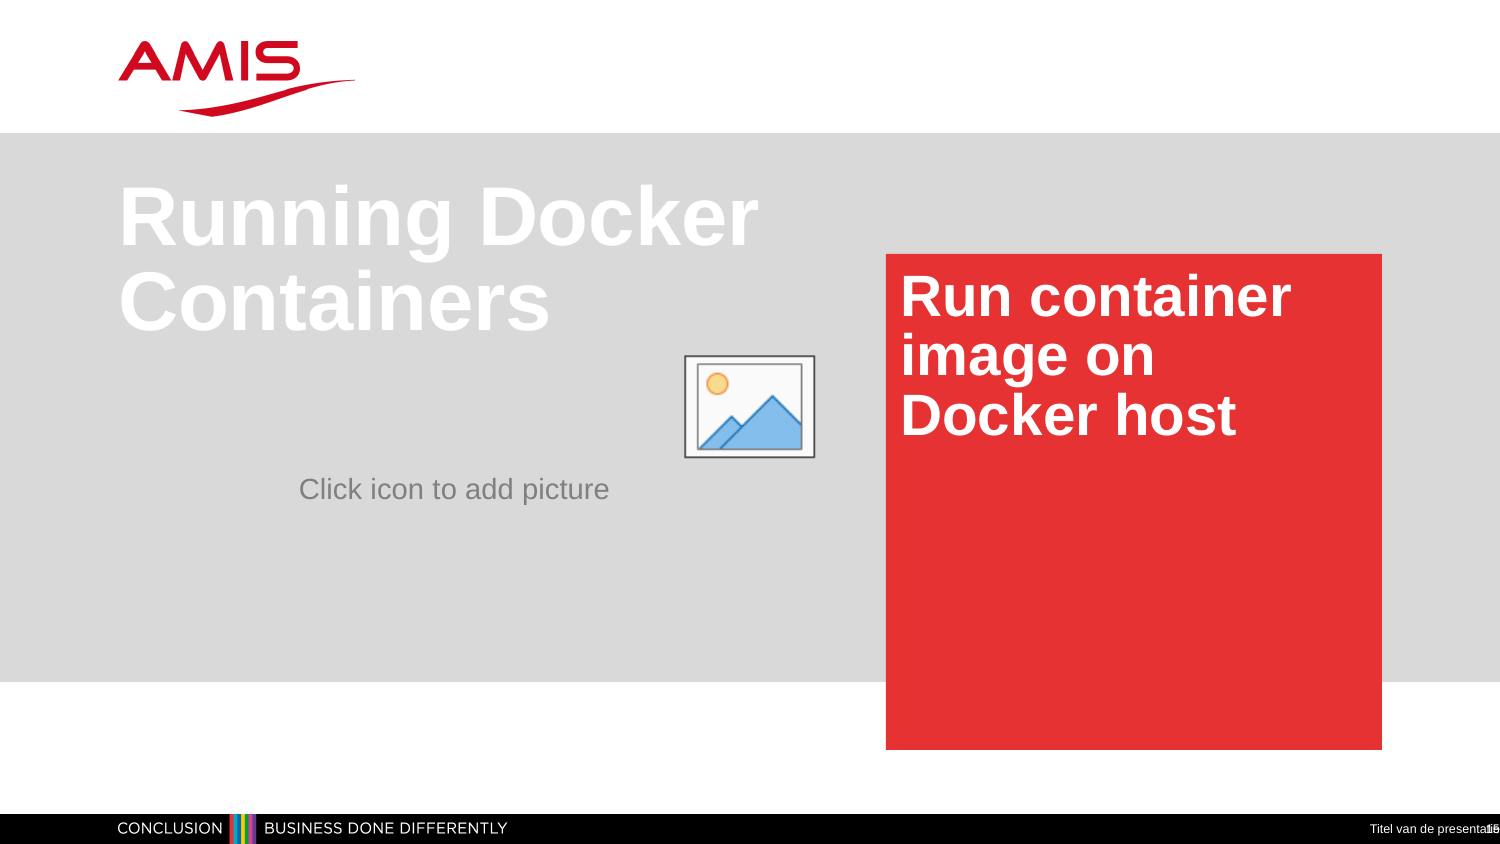

Running Docker Containers
# Run container image on Docker host
Titel van de presentatie
15